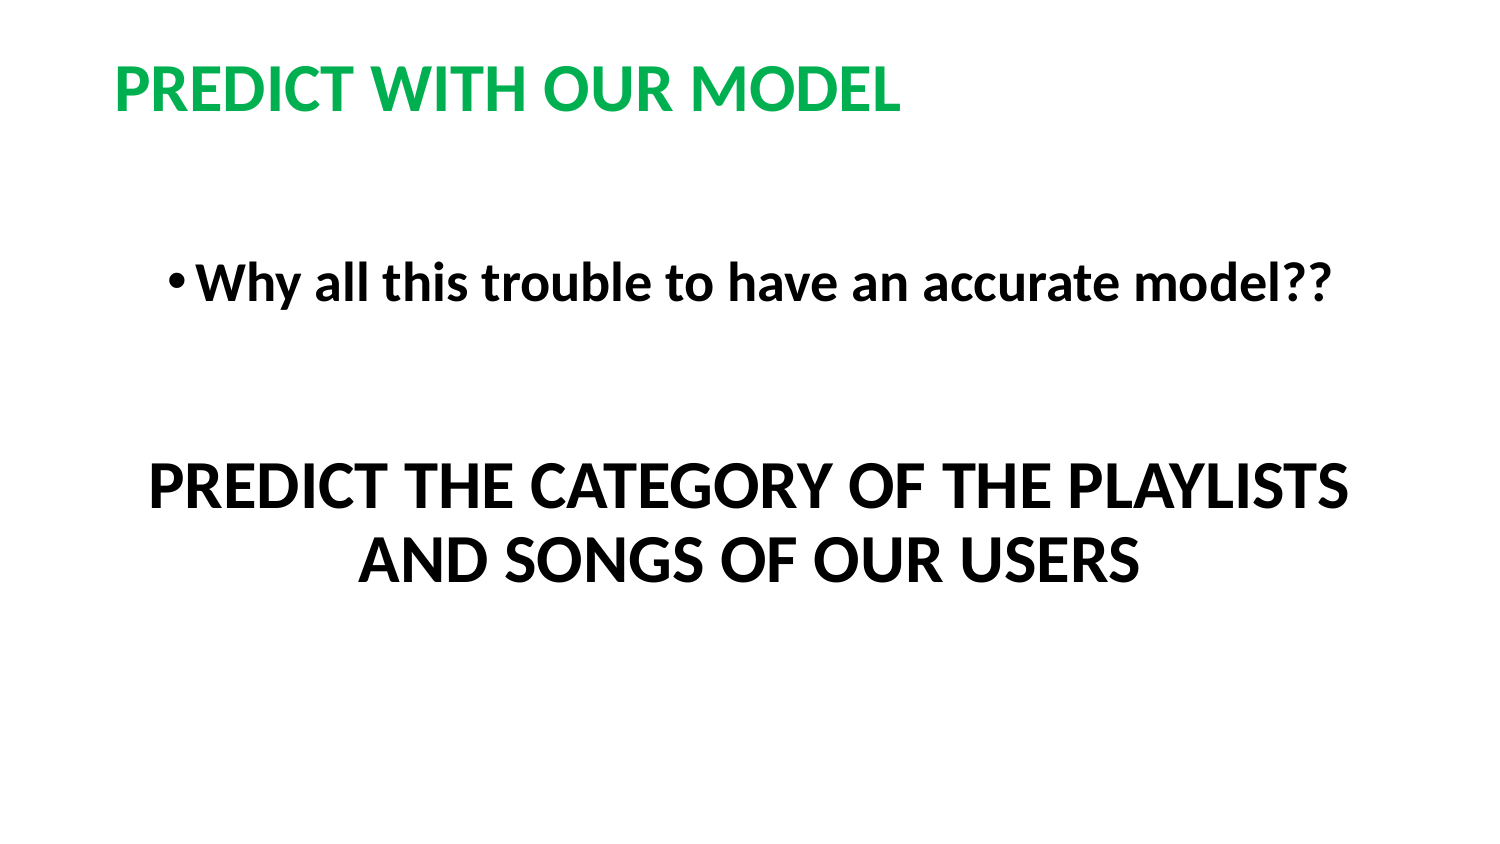

# PREDICT WITH OUR MODEL
Why all this trouble to have an accurate model??
PREDICT THE CATEGORY OF THE PLAYLISTS AND SONGS OF OUR USERS